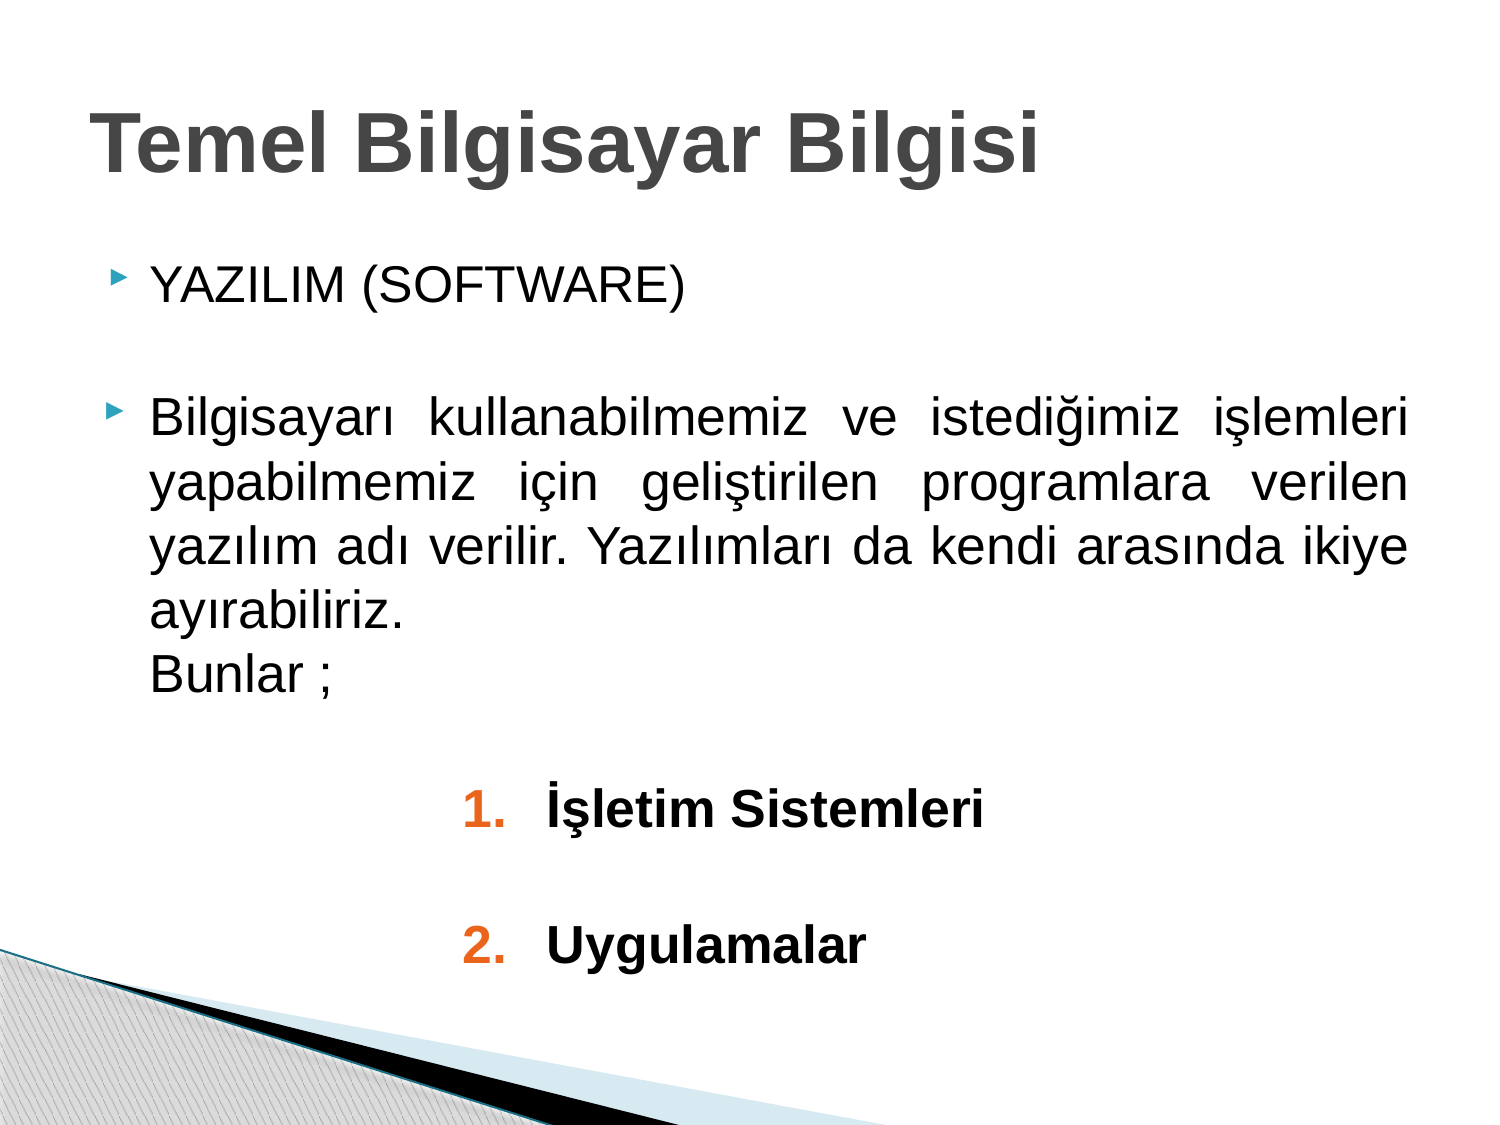

# Temel Bilgisayar Bilgisi
YAZILIM (SOFTWARE)

Bilgisayarı kullanabilmemiz ve istediğimiz işlemleri yapabilmemiz için geliştirilen programlara verilen yazılım adı verilir. Yazılımları da kendi arasında ikiye ayırabiliriz.
	Bunlar ;

İşletim Sistemleri

Uygulamalar